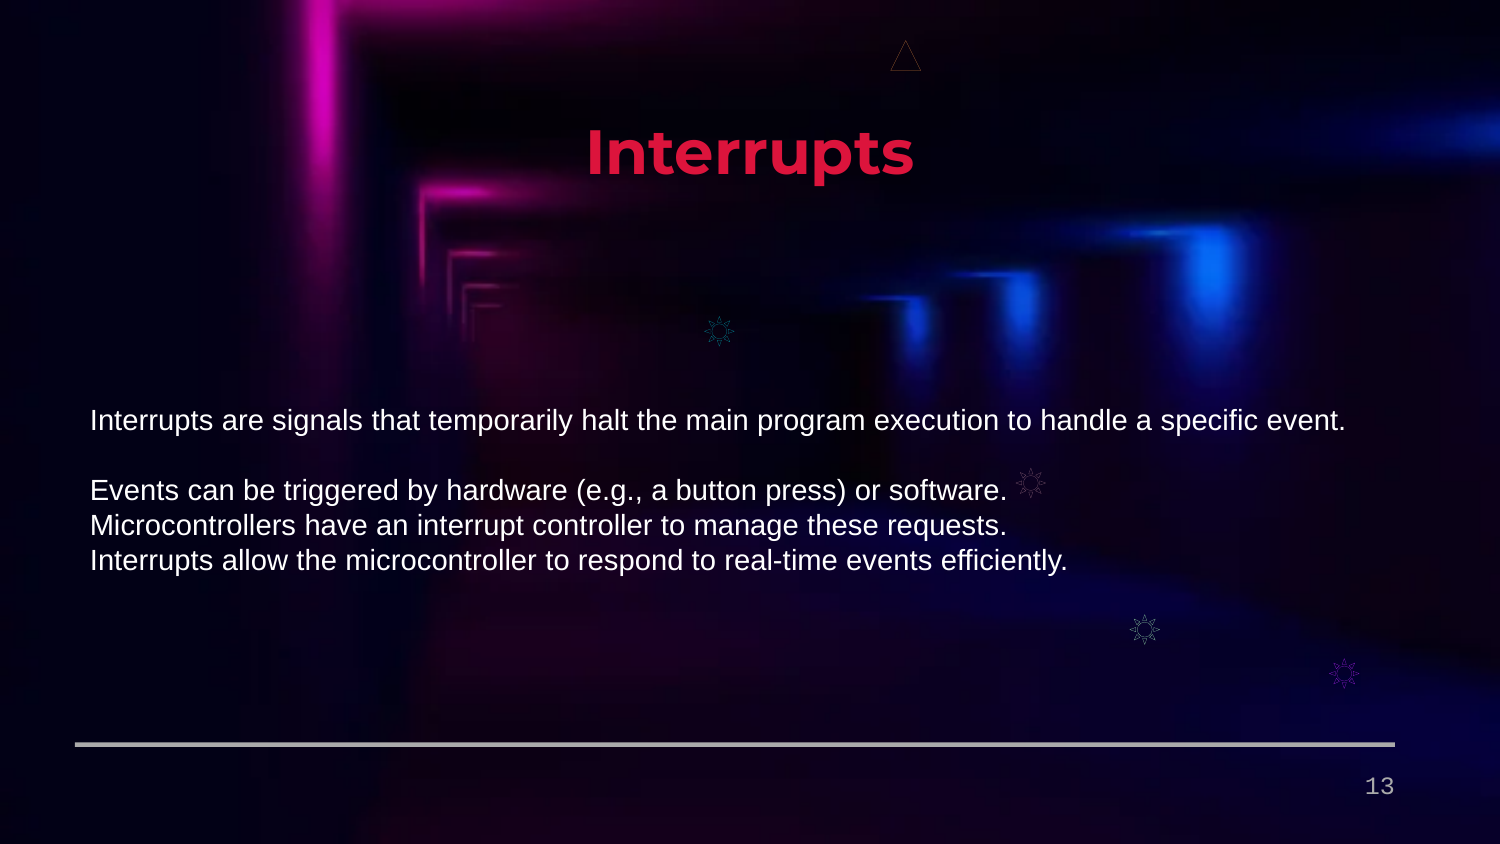

Interrupts
Interrupts are signals that temporarily halt the main program execution to handle a specific event.

Events can be triggered by hardware (e.g., a button press) or software.
Microcontrollers have an interrupt controller to manage these requests.
Interrupts allow the microcontroller to respond to real-time events efficiently.

13